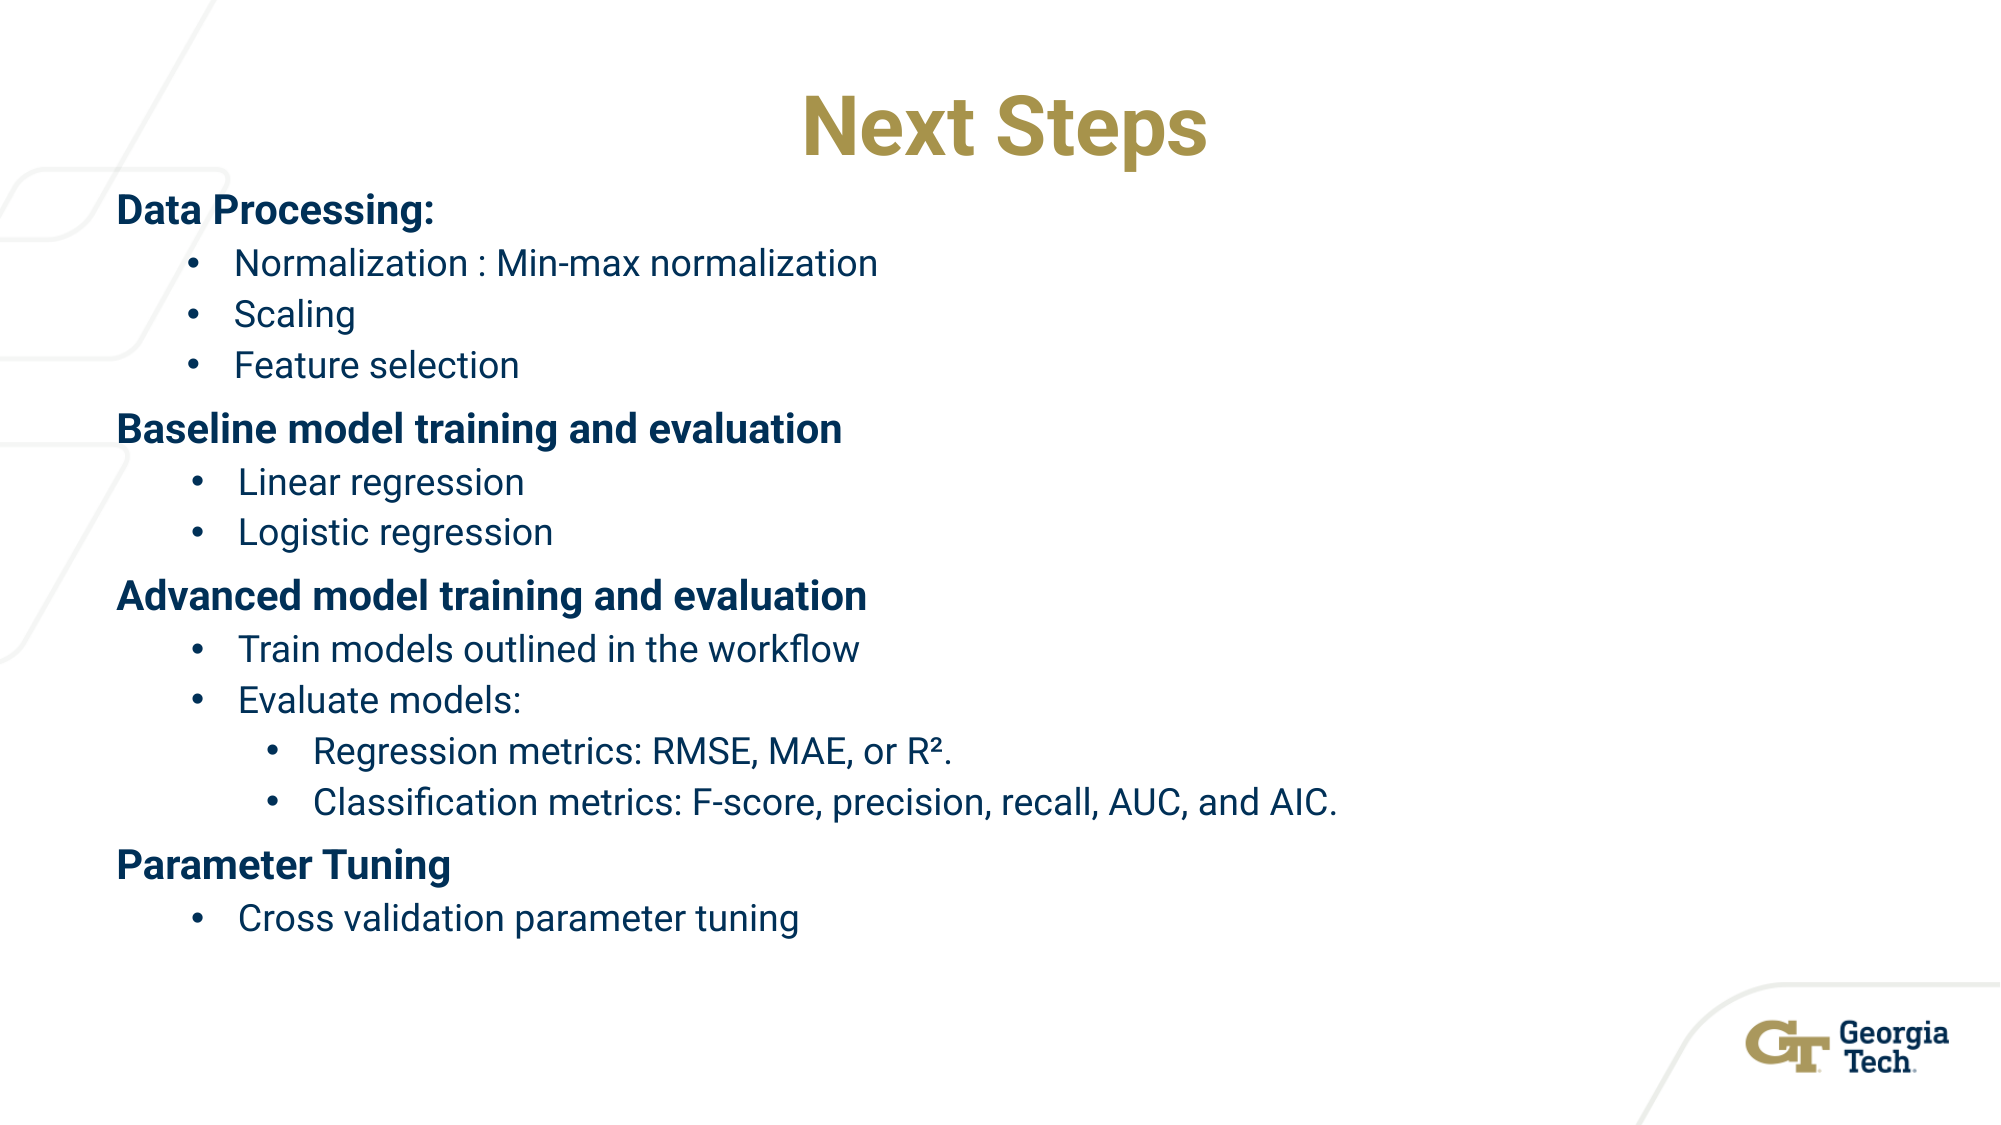

# Next Steps
Data Processing:
Normalization : Min-max normalization
Scaling
Feature selection
Baseline model training and evaluation
Linear regression
Logistic regression
Advanced model training and evaluation
Train models outlined in the workflow
Evaluate models:
Regression metrics: RMSE, MAE, or R².
Classification metrics: F-score, precision, recall, AUC, and AIC.
Parameter Tuning
Cross validation parameter tuning